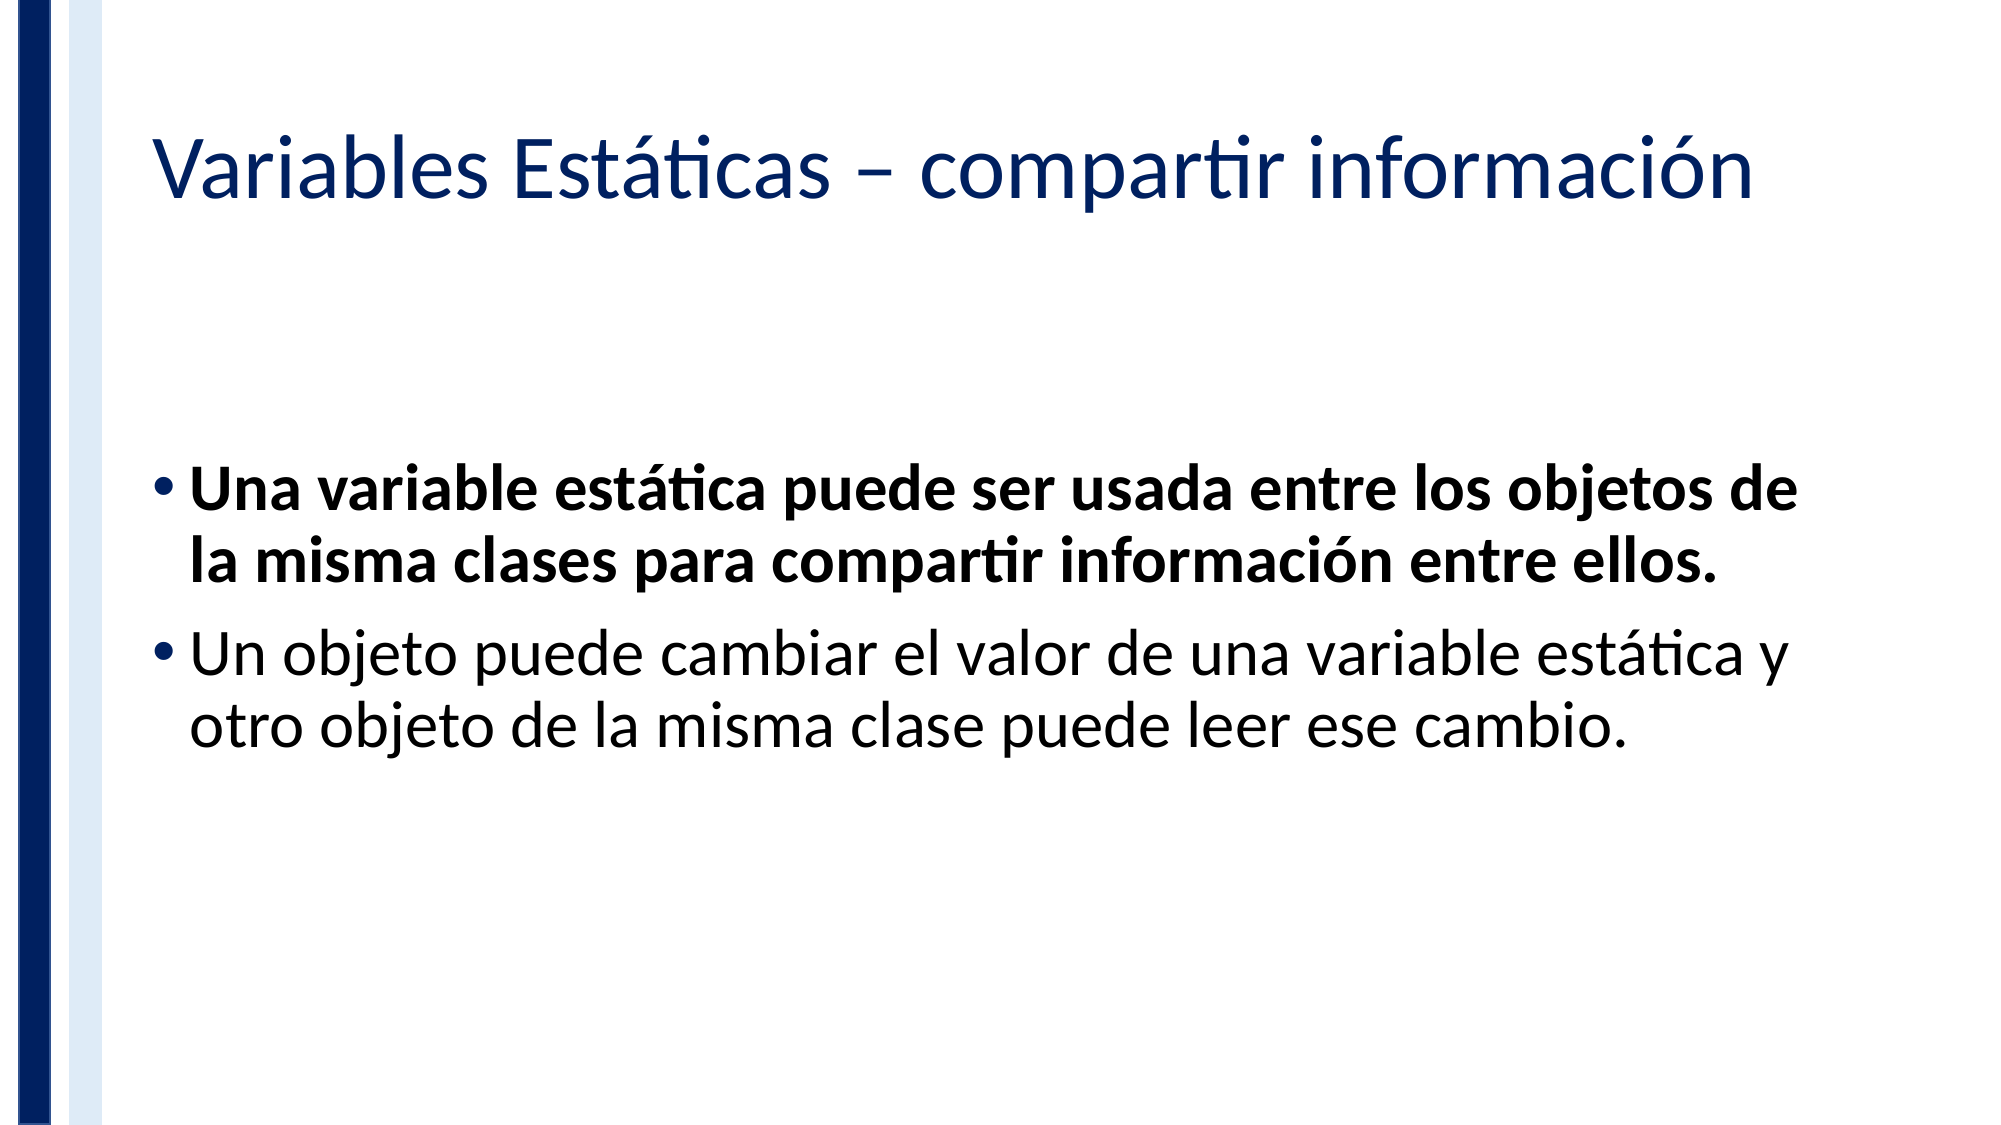

# Variables Estáticas – compartir información

Una variable estática puede ser usada entre los objetos de la misma clases para compartir información entre ellos.
Un objeto puede cambiar el valor de una variable estática y otro objeto de la misma clase puede leer ese cambio.